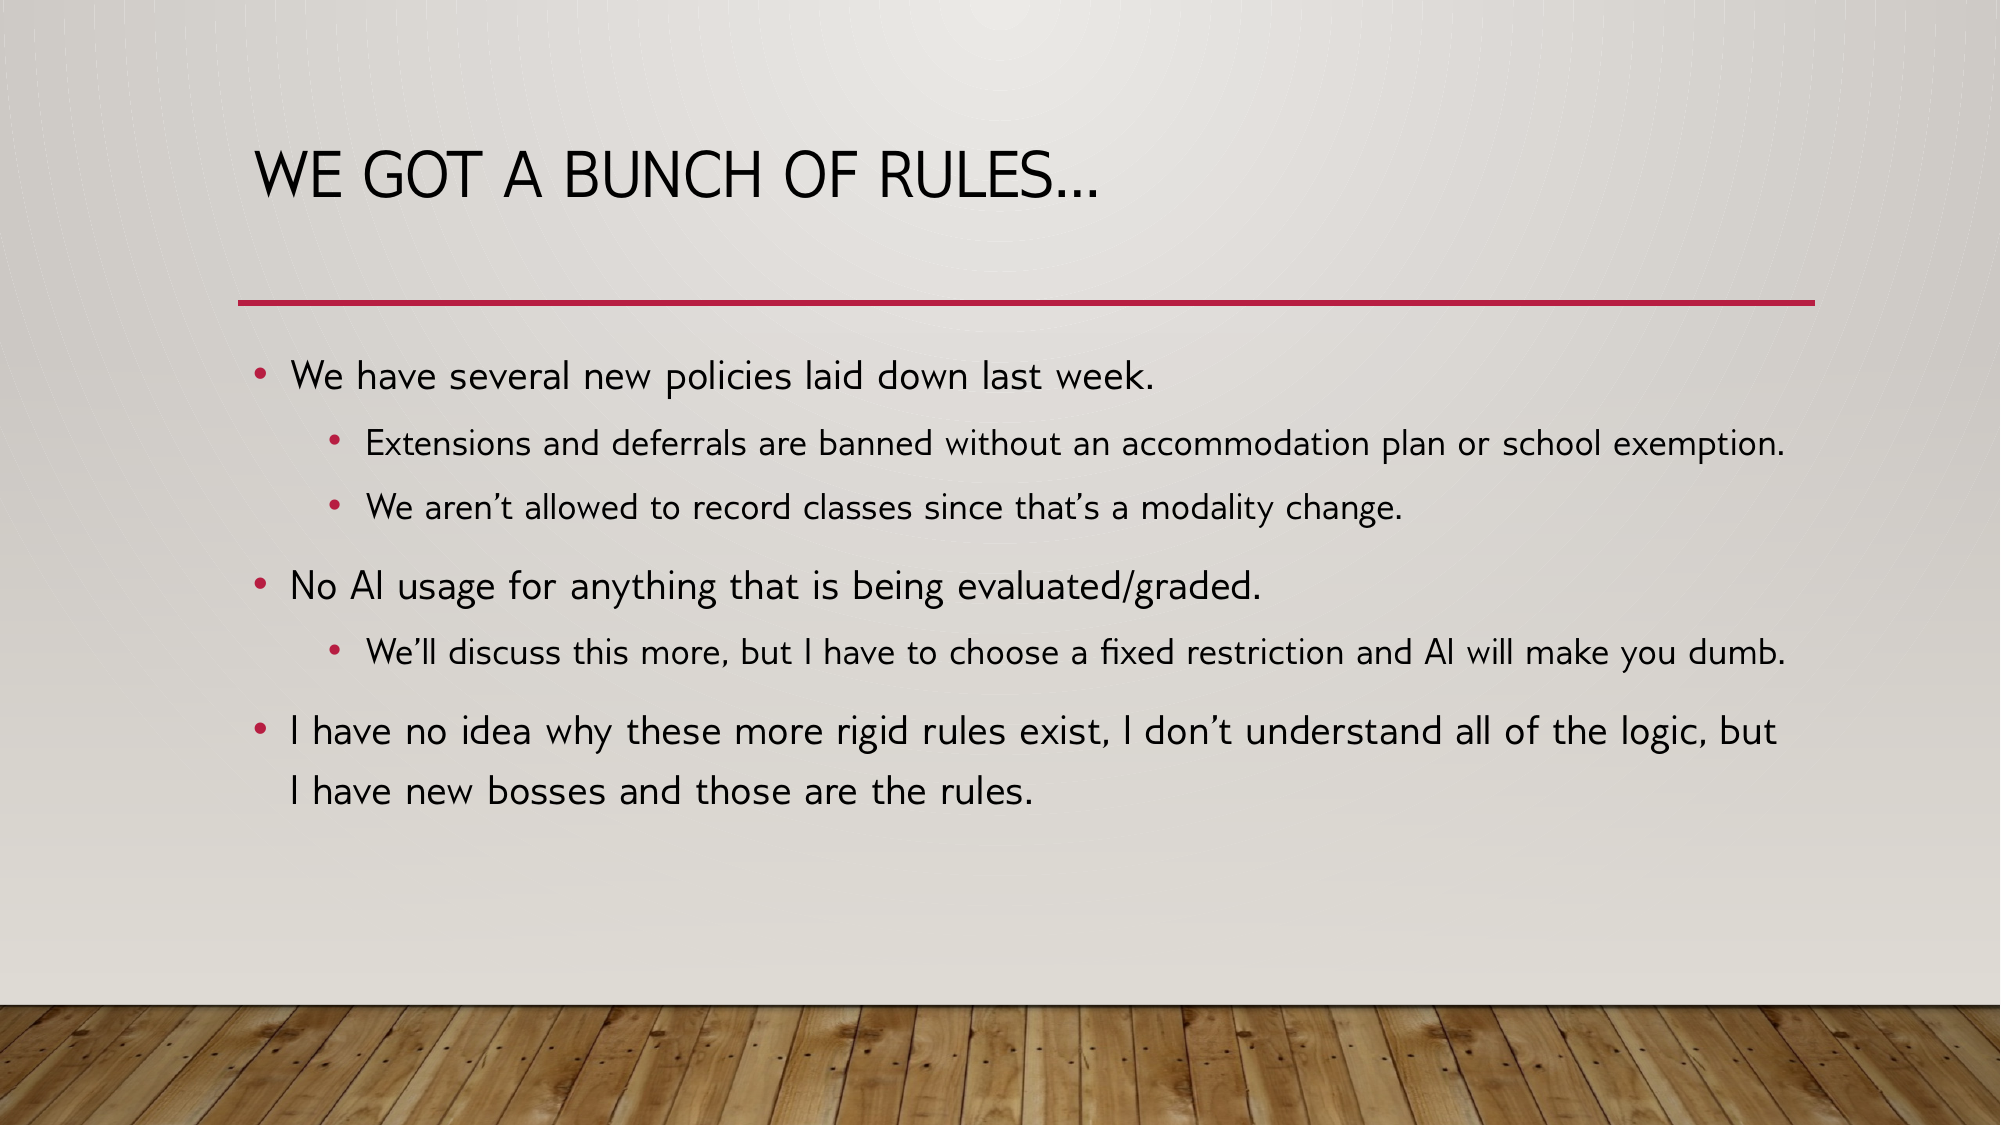

# We Got a Bunch of Rules…
We have several new policies laid down last week.
Extensions and deferrals are banned without an accommodation plan or school exemption.
We aren’t allowed to record classes since that’s a modality change.
No AI usage for anything that is being evaluated/graded.
We’ll discuss this more, but I have to choose a fixed restriction and AI will make you dumb.
I have no idea why these more rigid rules exist, I don’t understand all of the logic, but I have new bosses and those are the rules.